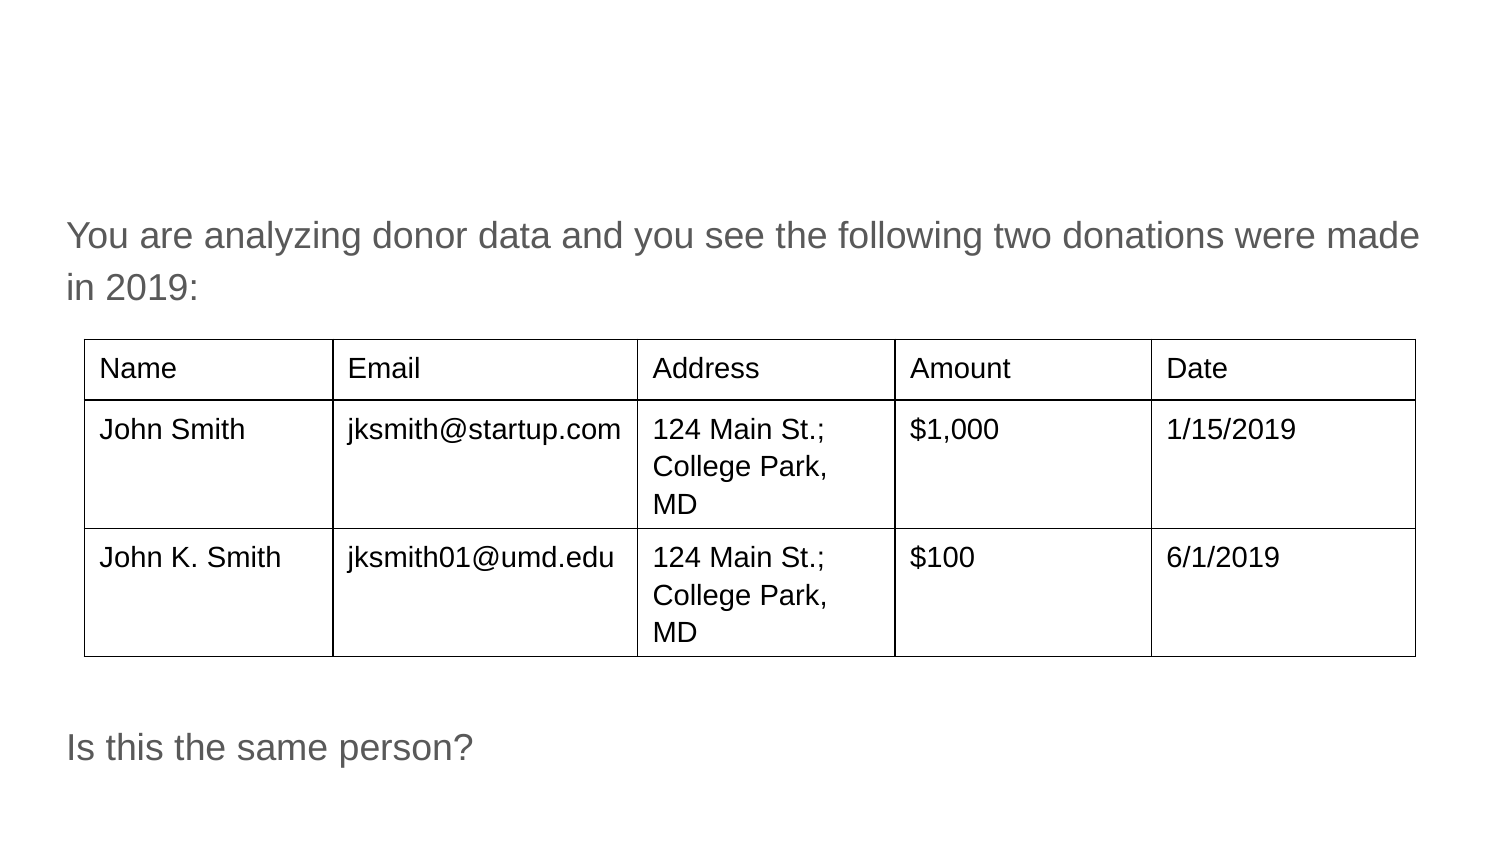

You are analyzing donor data and you see the following two donations were made in 2019:

Is this the same person?
| Name | Email | Address | Amount | Date |
| --- | --- | --- | --- | --- |
| John Smith | jksmith@startup.com | 124 Main St.; College Park, MD | $1,000 | 1/15/2019 |
| John K. Smith | jksmith01@umd.edu | 124 Main St.; College Park, MD | $100 | 6/1/2019 |